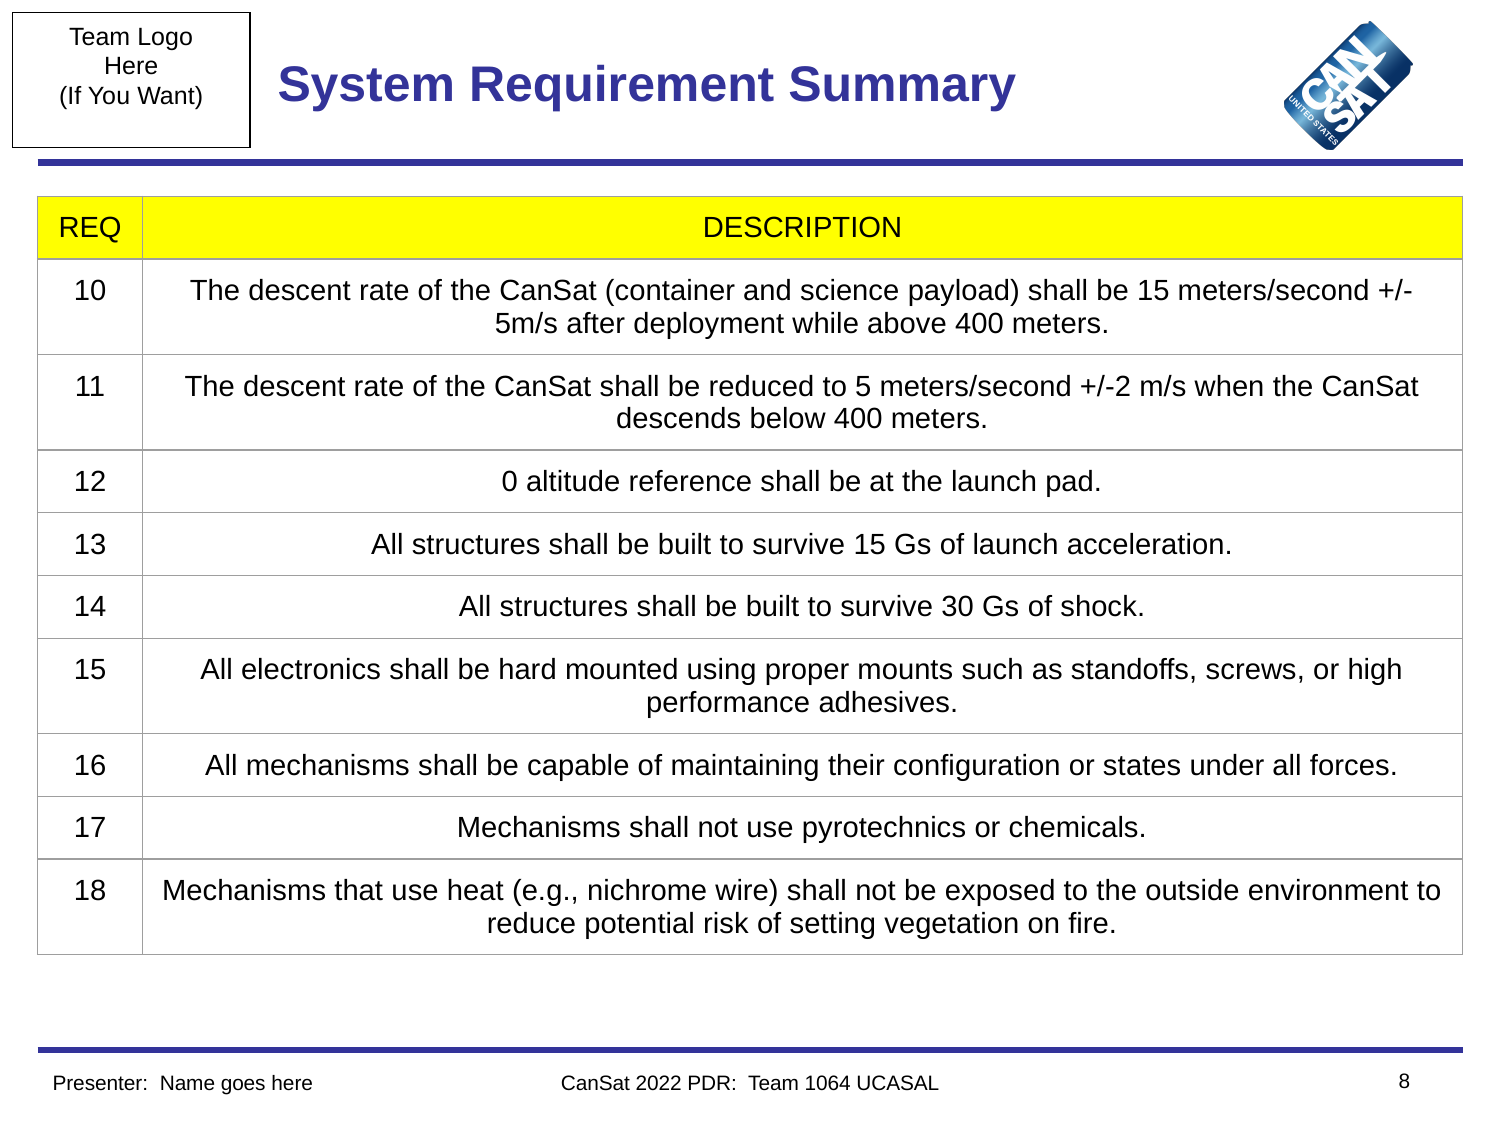

# System Requirement Summary

| REQ | DESCRIPTION |
| --- | --- |
| 10 | The descent rate of the CanSat (container and science payload) shall be 15 meters/second +/- 5m/s after deployment while above 400 meters. |
| 11 | The descent rate of the CanSat shall be reduced to 5 meters/second +/-2 m/s when the CanSat descends below 400 meters. |
| 12 | 0 altitude reference shall be at the launch pad. |
| 13 | All structures shall be built to survive 15 Gs of launch acceleration. |
| 14 | All structures shall be built to survive 30 Gs of shock. |
| 15 | All electronics shall be hard mounted using proper mounts such as standoffs, screws, or high performance adhesives. |
| 16 | All mechanisms shall be capable of maintaining their configuration or states under all forces. |
| 17 | Mechanisms shall not use pyrotechnics or chemicals. |
| 18 | Mechanisms that use heat (e.g., nichrome wire) shall not be exposed to the outside environment to reduce potential risk of setting vegetation on fire. |
8
Presenter:  Name goes here
CanSat 2022 PDR:  Team 1064 UCASAL